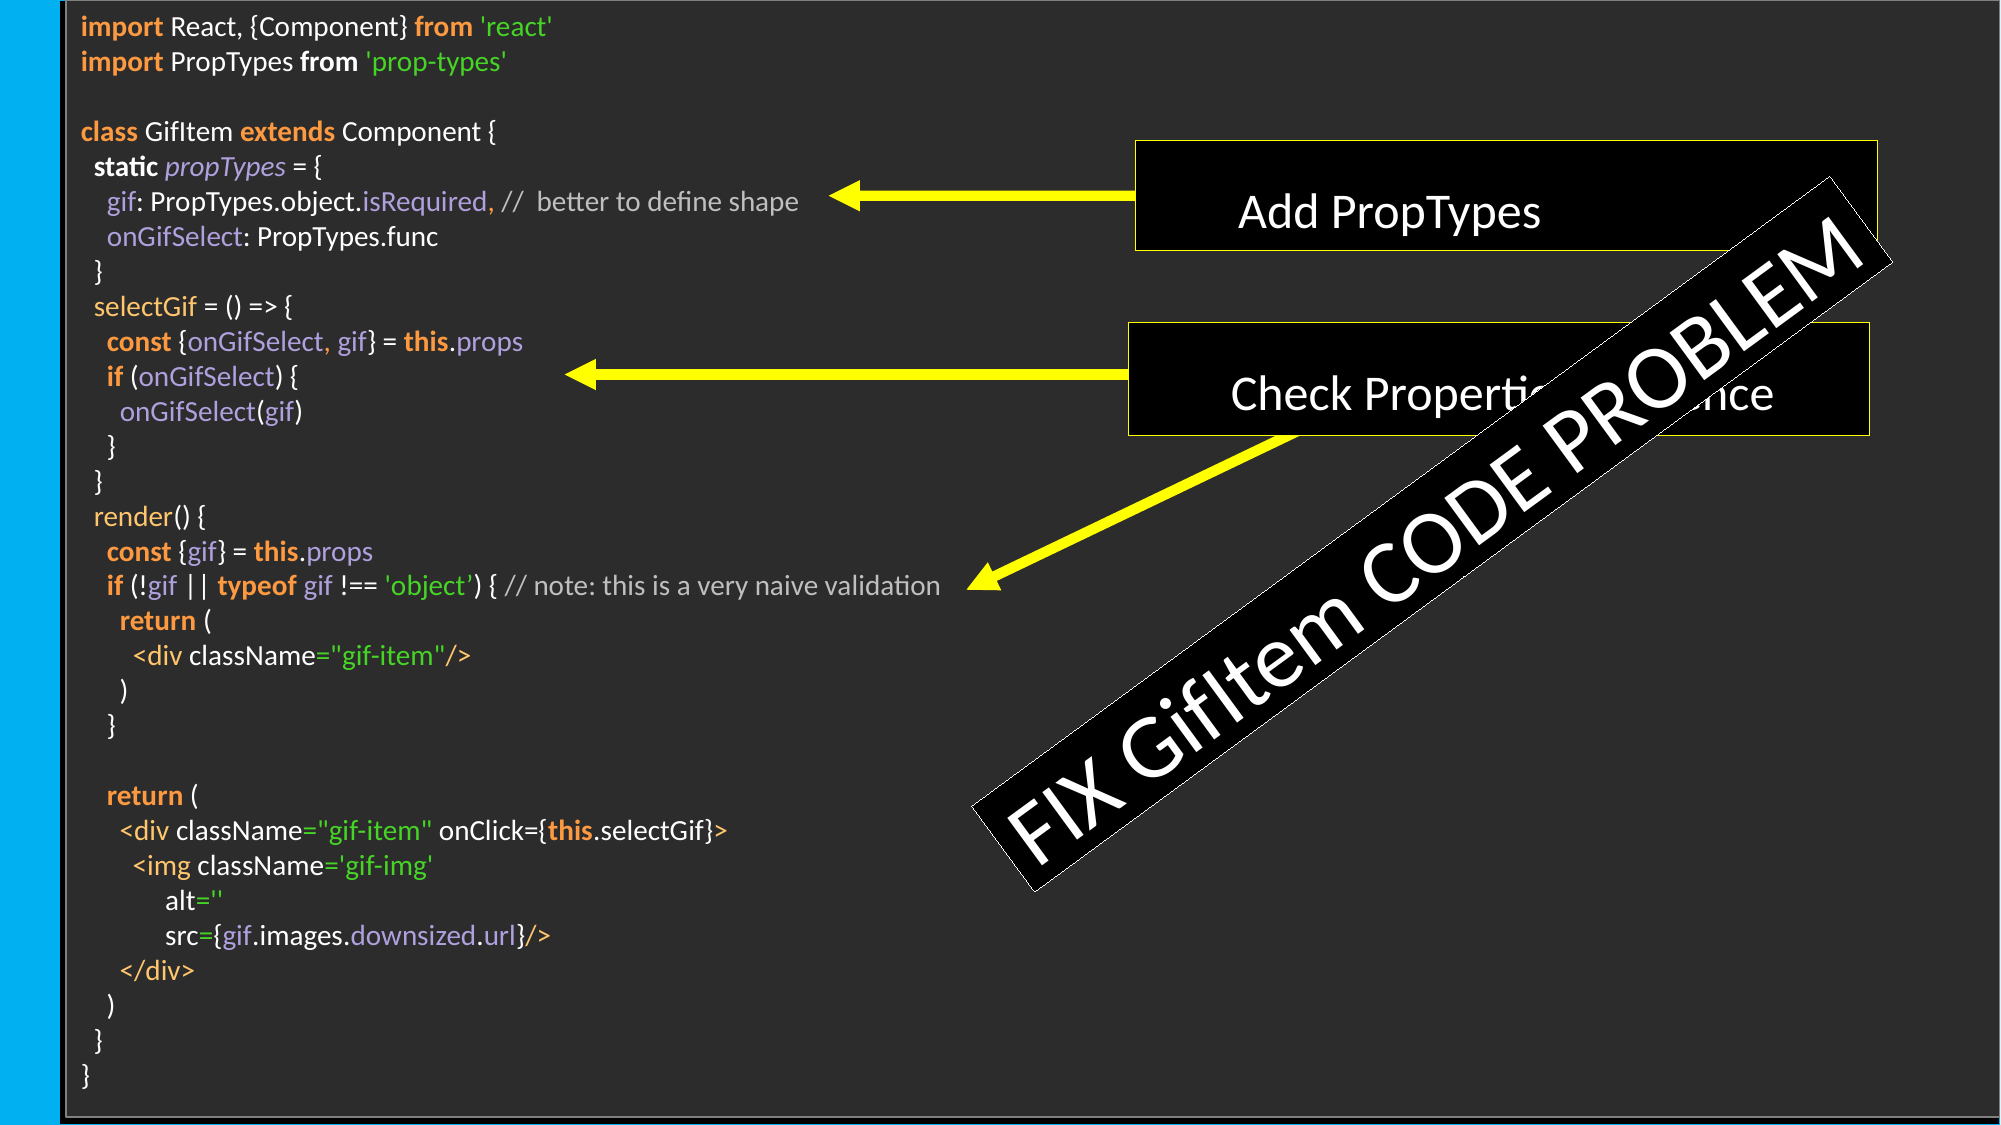

import React, {Component} from 'react'
import PropTypes from 'prop-types'
class GifItem extends Component {
  static propTypes = {
    gif: PropTypes.object.isRequired, //  better to define shape
    onGifSelect: PropTypes.func
  }
  selectGif = () => {
    const {onGifSelect, gif} = this.props
    if (onGifSelect) {
      onGifSelect(gif)
    }
  }
  render() {
    const {gif} = this.props
    if (!gif || typeof gif !== 'object’) { // note: this is a very naive validation
      return (
        <div className="gif-item"/>
      )
    }
    return (
      <div className="gif-item" onClick={this.selectGif}>
        <img className='gif-img'
             alt=''
             src={gif.images.downsized.url}/>
      </div>
    )
  }
}
Add PropTypes

Check Properties existence

# FIX GifItem CODE PROBLEM